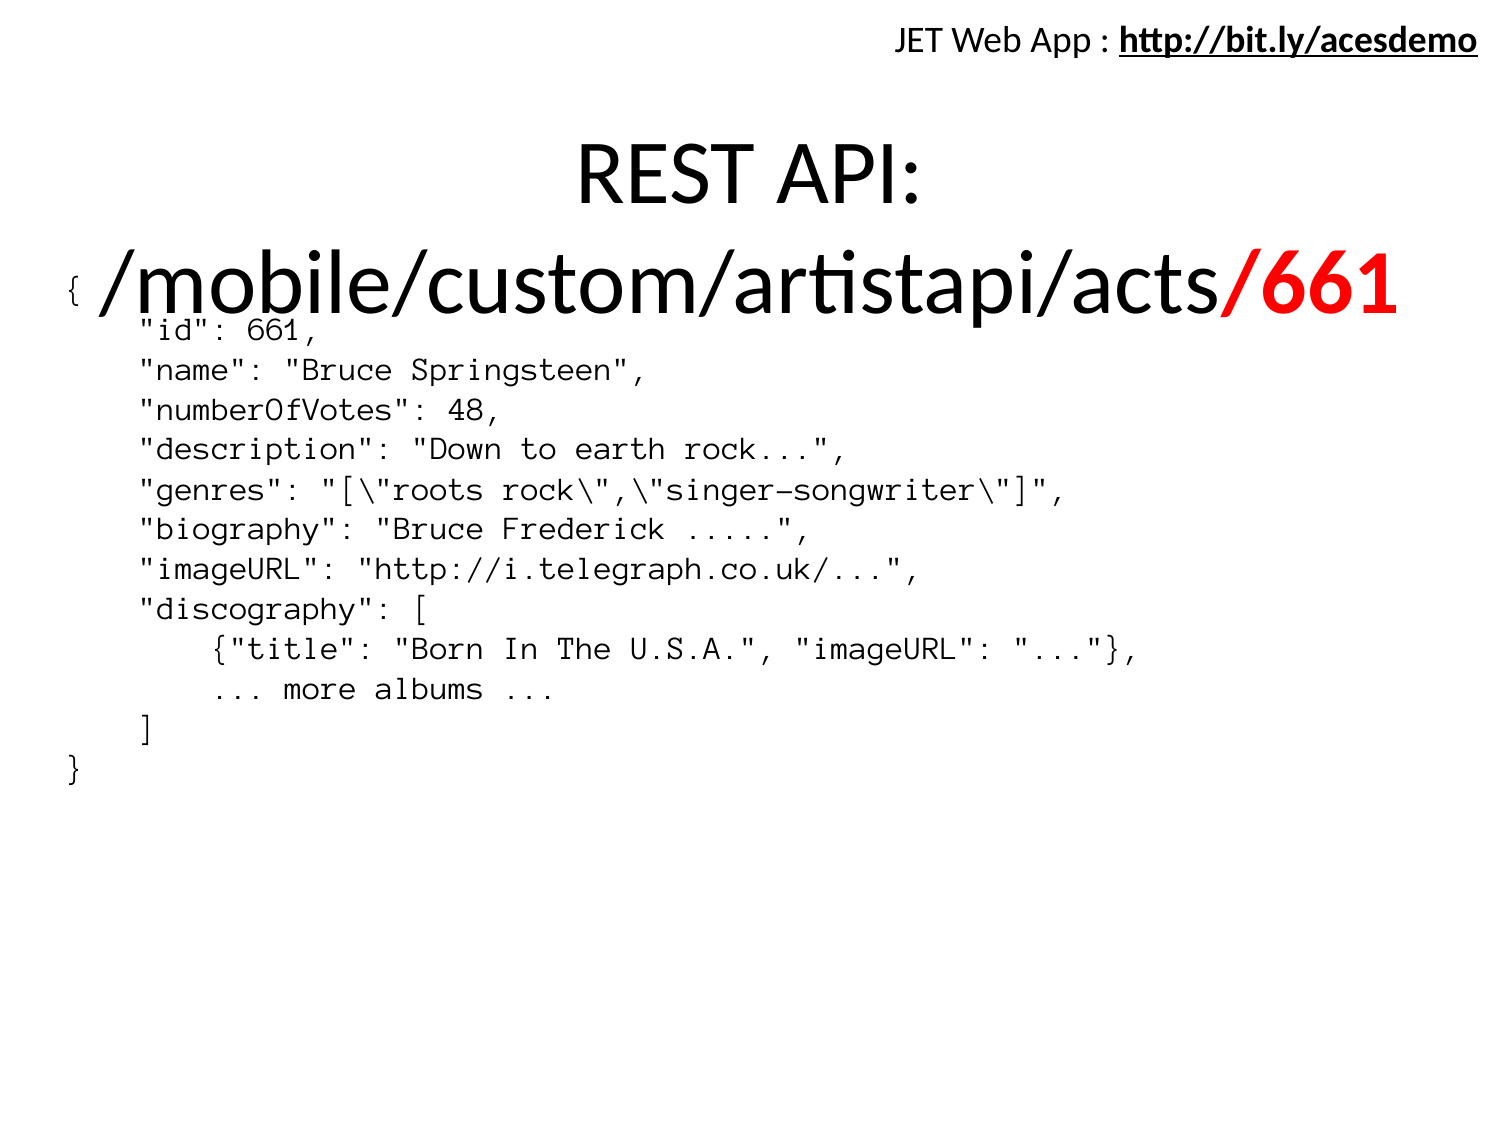

JET Web App : http://bit.ly/acesdemo
# REST API: /mobile/custom/artistapi/acts/661
{
    "id": 661,
    "name": "Bruce Springsteen",
    "numberOfVotes": 48,
    "description": "Down to earth rock...",
    "genres": "[\"roots rock\",\"singer-songwriter\"]",
    "biography": "Bruce Frederick .....",
    "imageURL": "http://i.telegraph.co.uk/...",
    "discography": [
        {"title": "Born In The U.S.A.", "imageURL": "..."},
        ... more albums ...
    ]
}